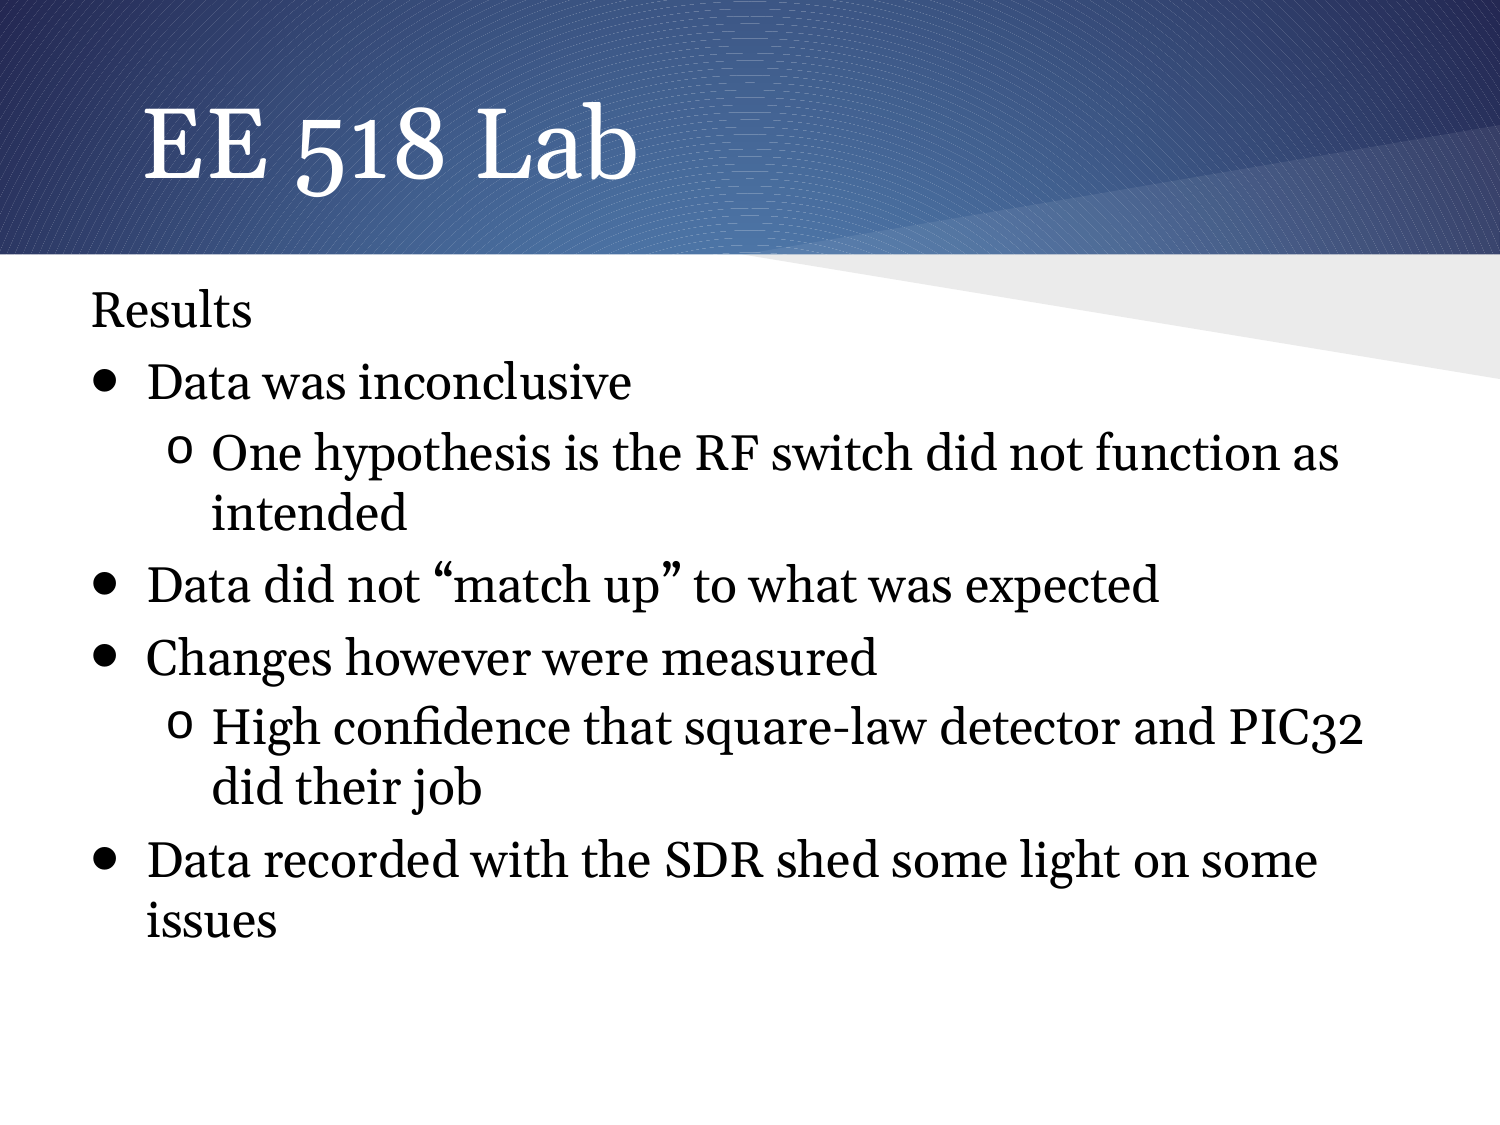

# EE 518 Lab
Results
Data was inconclusive
One hypothesis is the RF switch did not function as intended
Data did not “match up” to what was expected
Changes however were measured
High confidence that square-law detector and PIC32 did their job
Data recorded with the SDR shed some light on some issues